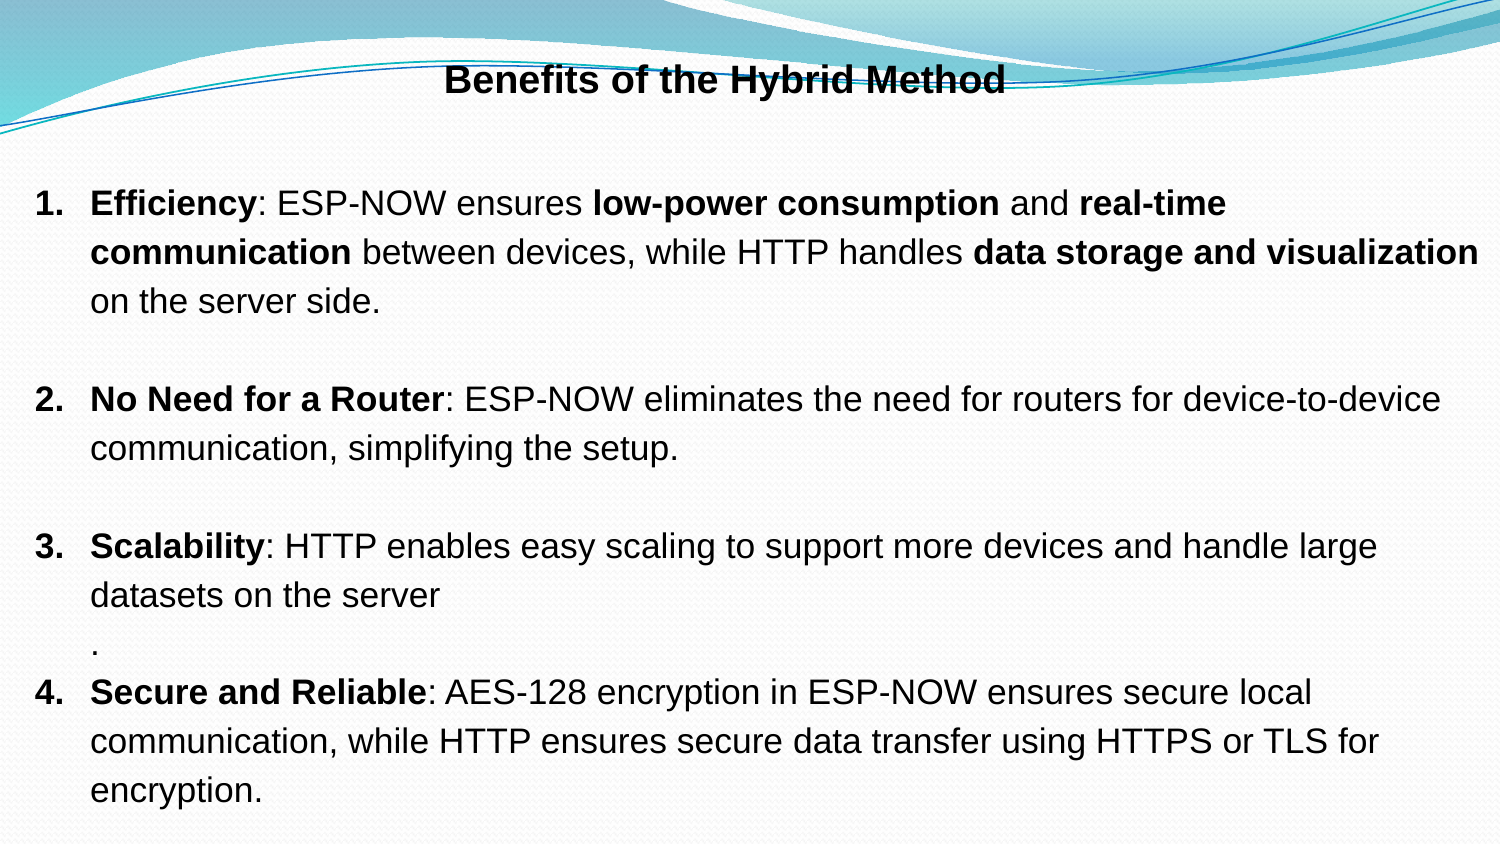

Benefits of the Hybrid Method
Efficiency: ESP-NOW ensures low-power consumption and real-time communication between devices, while HTTP handles data storage and visualization on the server side.
No Need for a Router: ESP-NOW eliminates the need for routers for device-to-device communication, simplifying the setup.
Scalability: HTTP enables easy scaling to support more devices and handle large datasets on the server
.
Secure and Reliable: AES-128 encryption in ESP-NOW ensures secure local communication, while HTTP ensures secure data transfer using HTTPS or TLS for encryption.